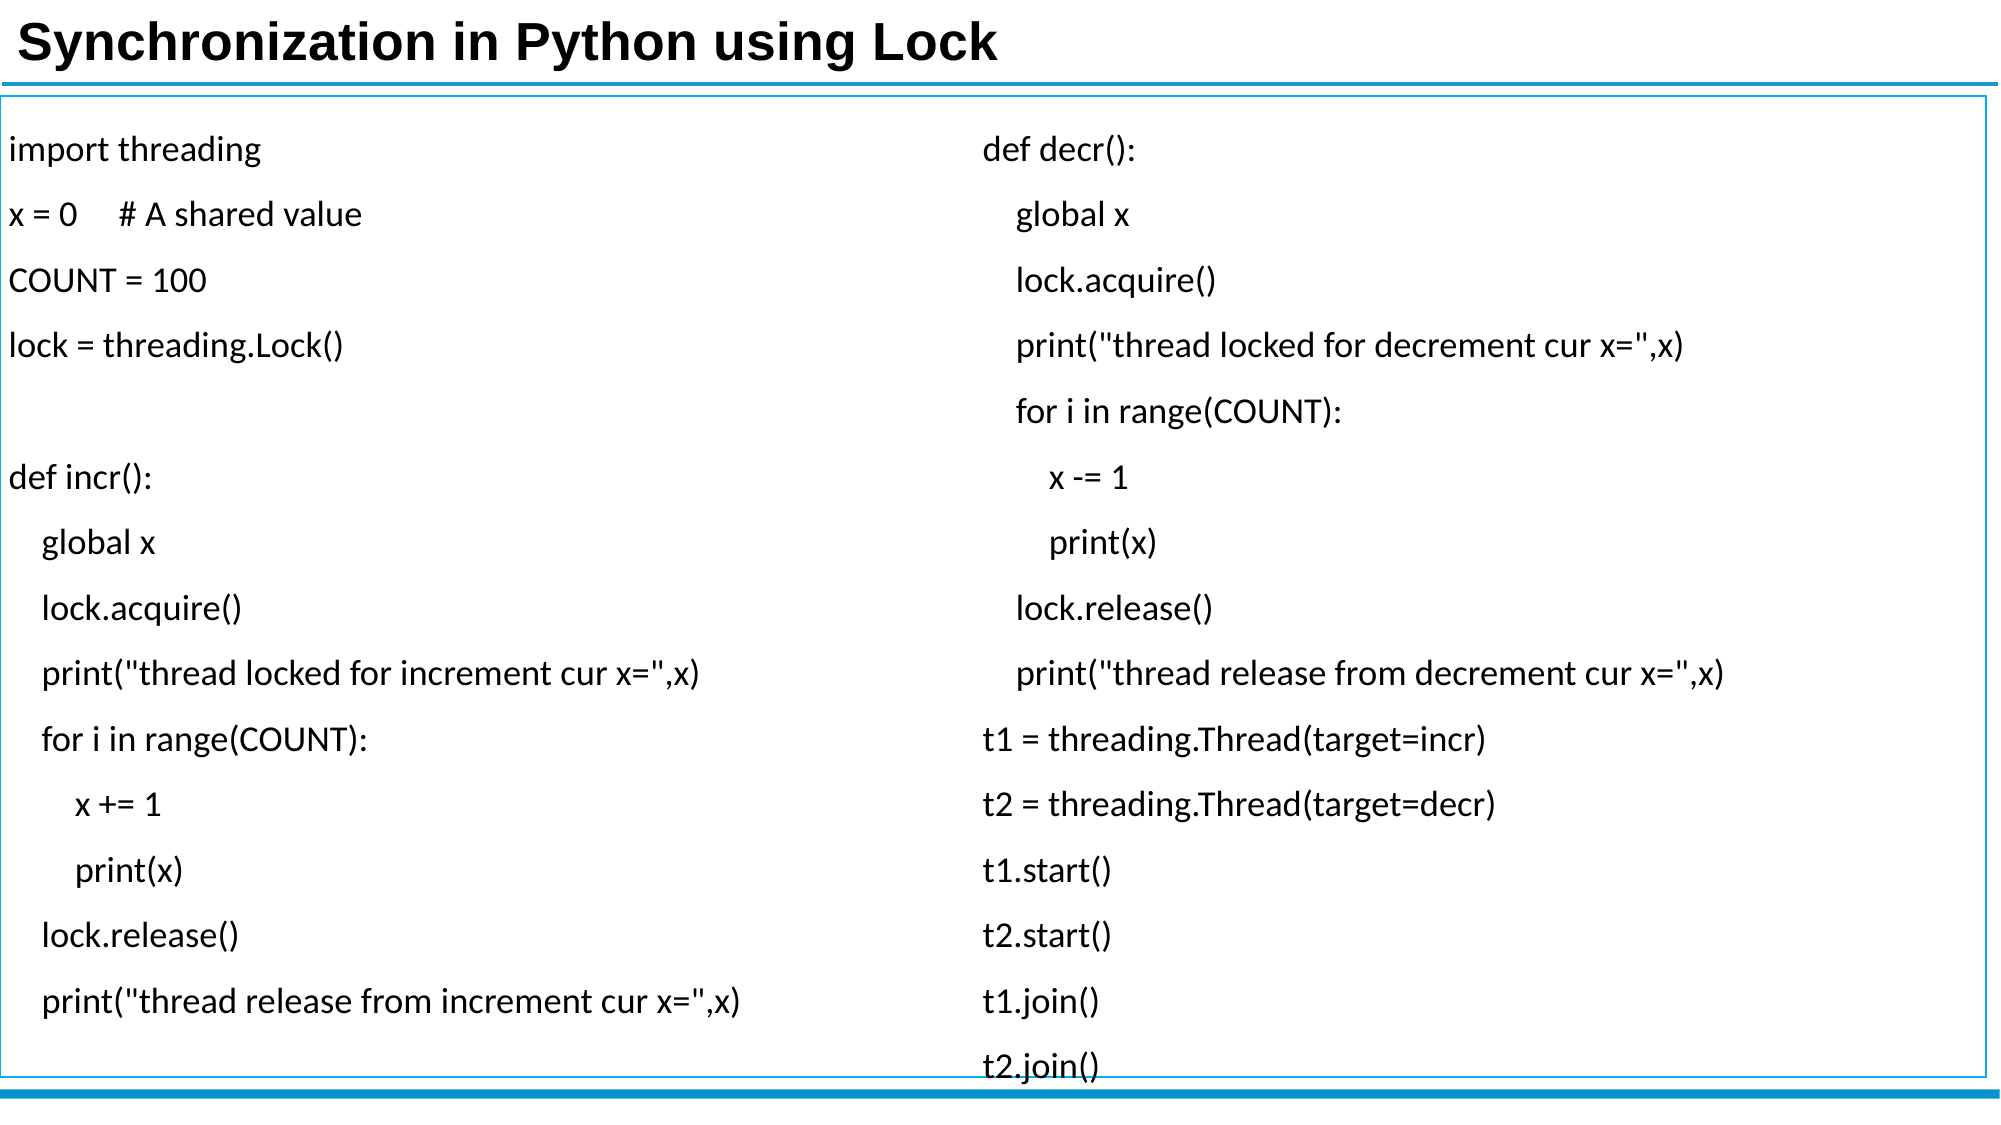

Synchronization in Python using Lock

import threading
x = 0     # A shared value
COUNT = 100
lock = threading.Lock()

def incr():
    global x
    lock.acquire()
    print("thread locked for increment cur x=",x)
    for i in range(COUNT):
        x += 1
        print(x)
    lock.release()
    print("thread release from increment cur x=",x)

def decr():
    global x
    lock.acquire()
    print("thread locked for decrement cur x=",x)
    for i in range(COUNT):
        x -= 1
        print(x)
    lock.release()
    print("thread release from decrement cur x=",x)
t1 = threading.Thread(target=incr)
t2 = threading.Thread(target=decr)
t1.start()
t2.start()
t1.join()
t2.join()